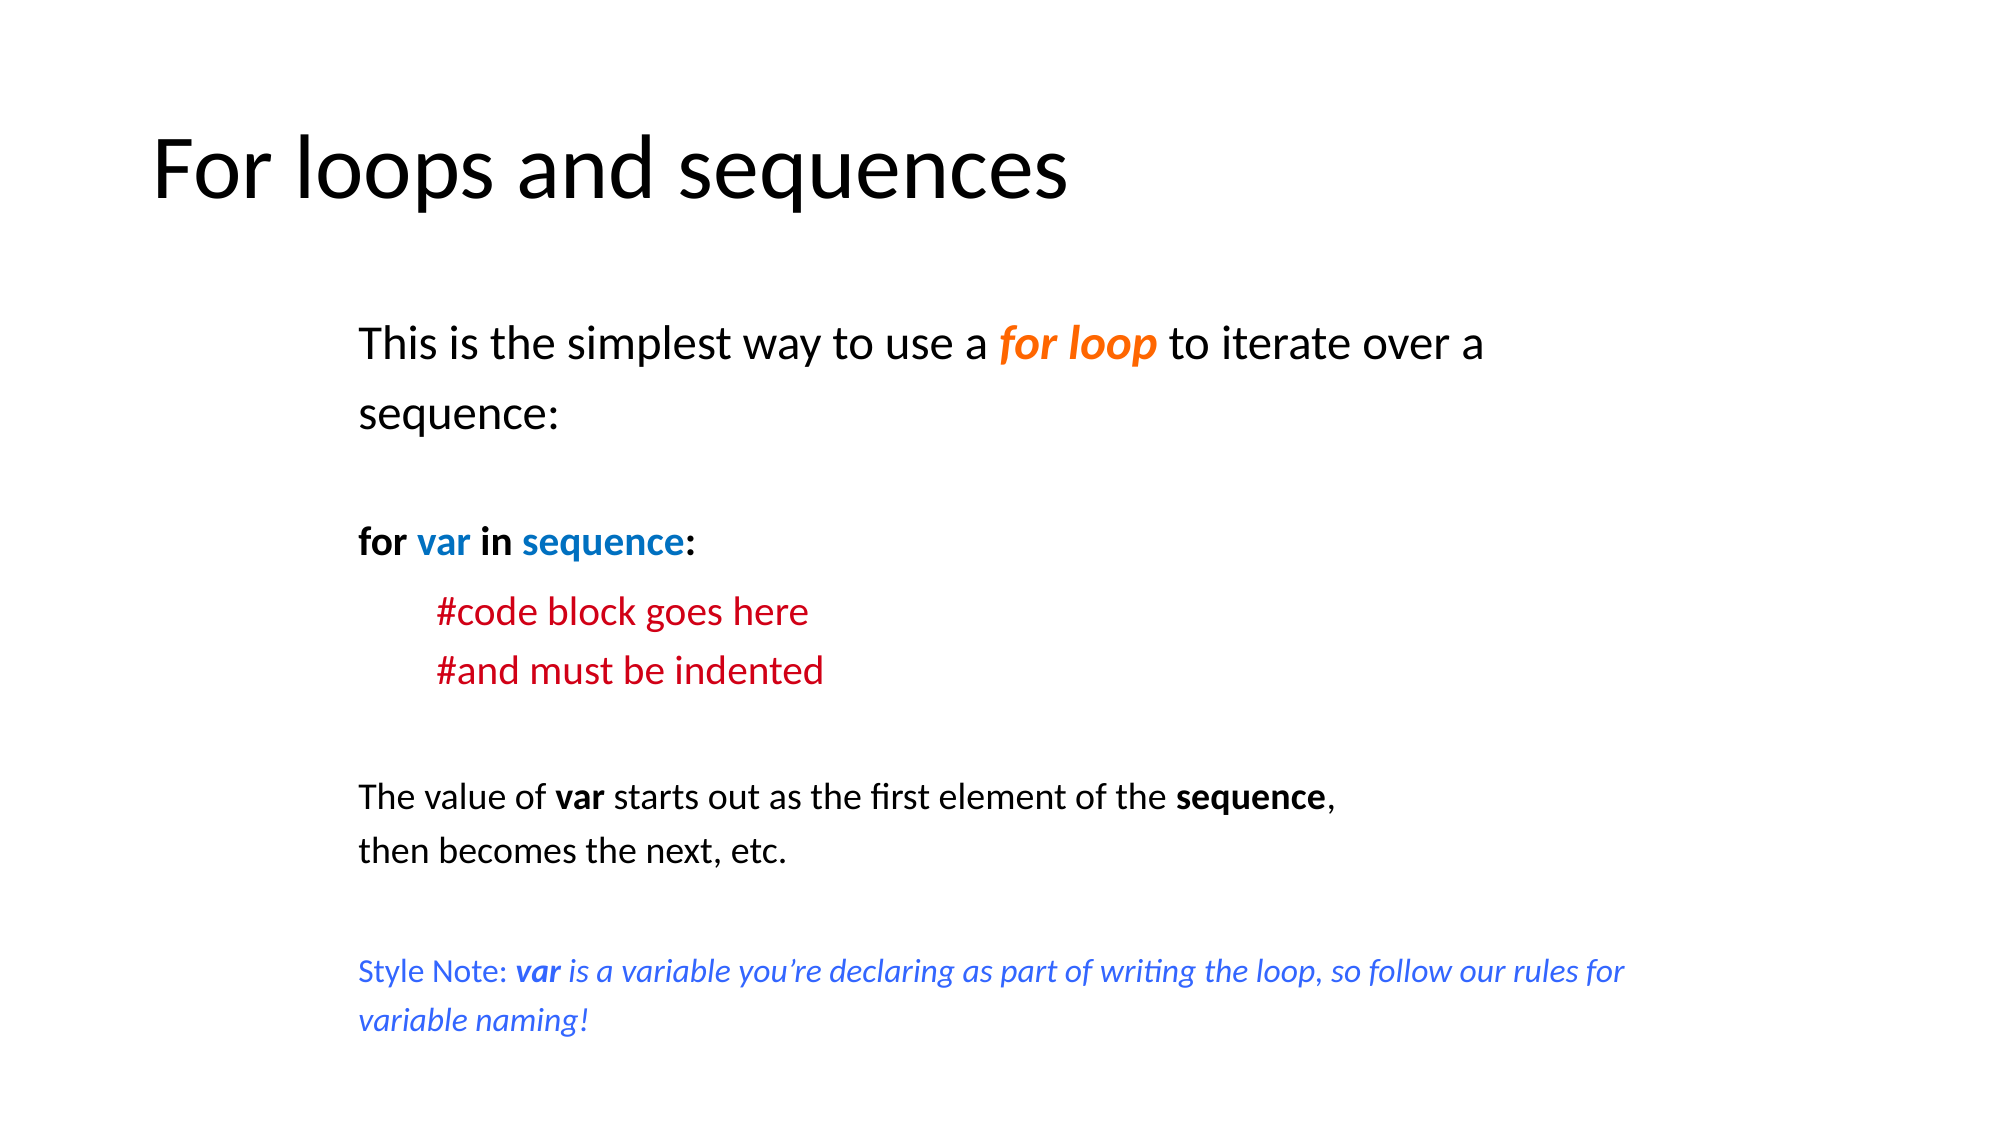

# For loops and sequences
This is the simplest way to use a for loop to iterate over a sequence:

for var in sequence:
	#code block goes here
	#and must be indented

The value of var starts out as the first element of the sequence,
then becomes the next, etc.

Style Note: var is a variable you’re declaring as part of writing the loop, so follow our rules for variable naming!